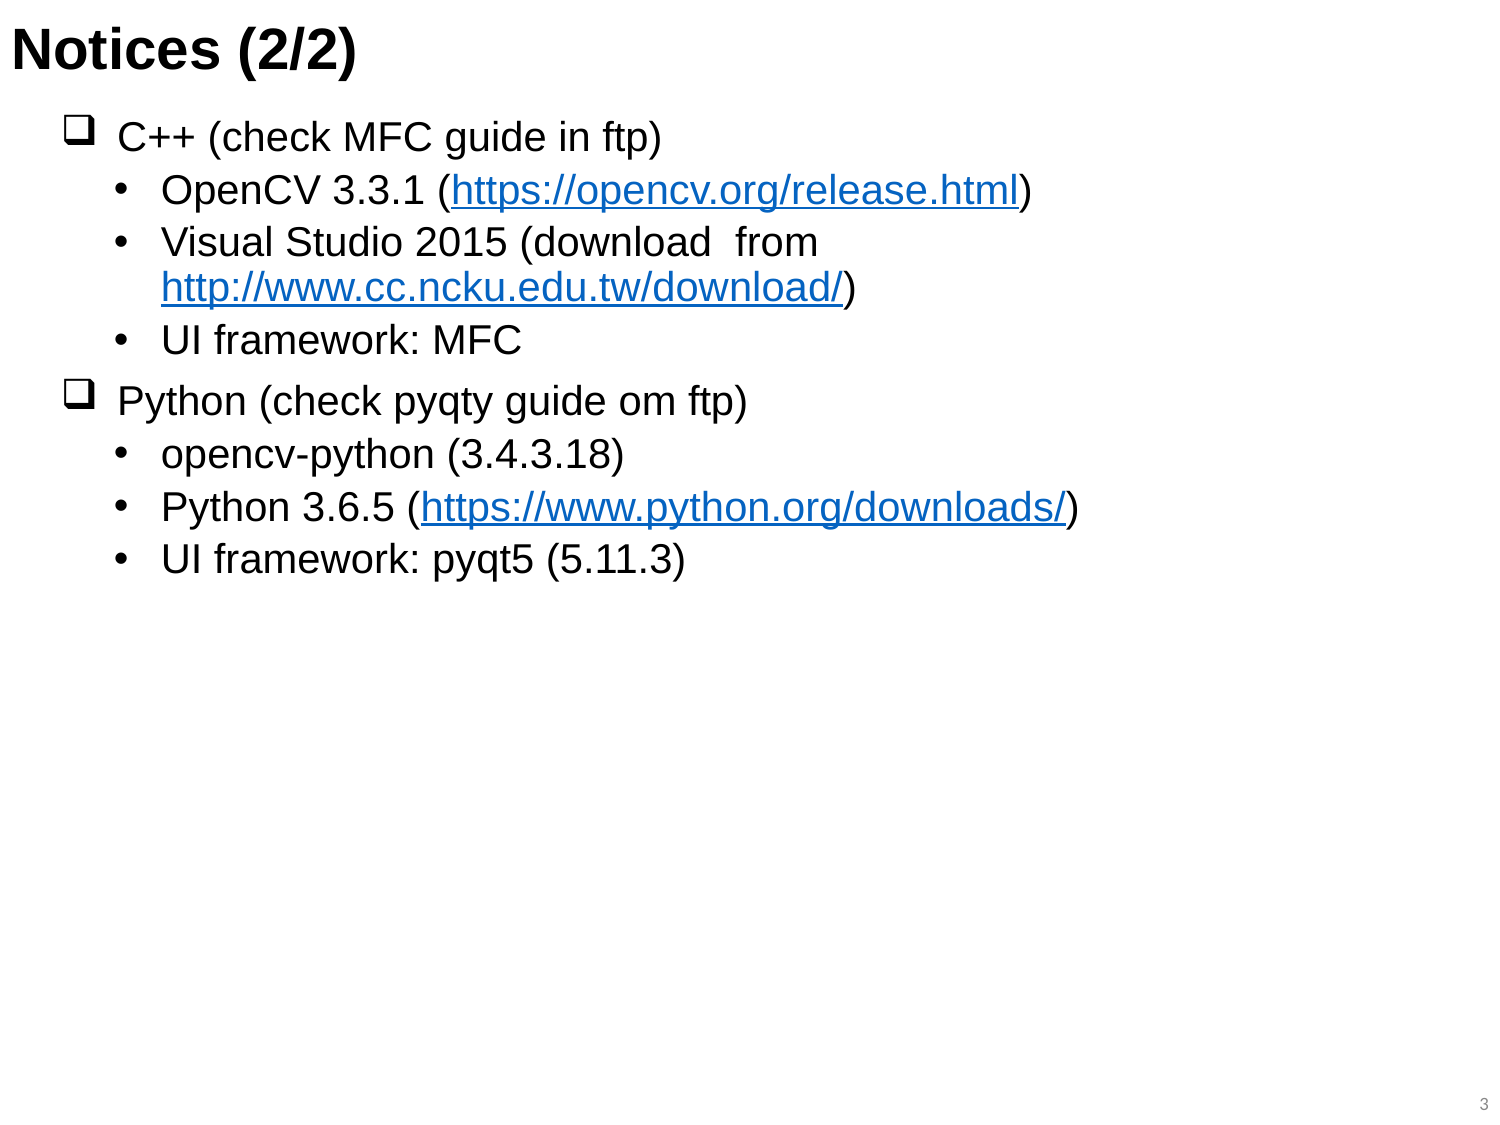

# Notices (2/2)
C++ (check MFC guide in ftp)
OpenCV 3.3.1 (https://opencv.org/release.html)
Visual Studio 2015 (download  from http://www.cc.ncku.edu.tw/download/)
UI framework: MFC
Python (check pyqty guide om ftp)
opencv-python (3.4.3.18)
Python 3.6.5 (https://www.python.org/downloads/)
UI framework: pyqt5 (5.11.3)

3